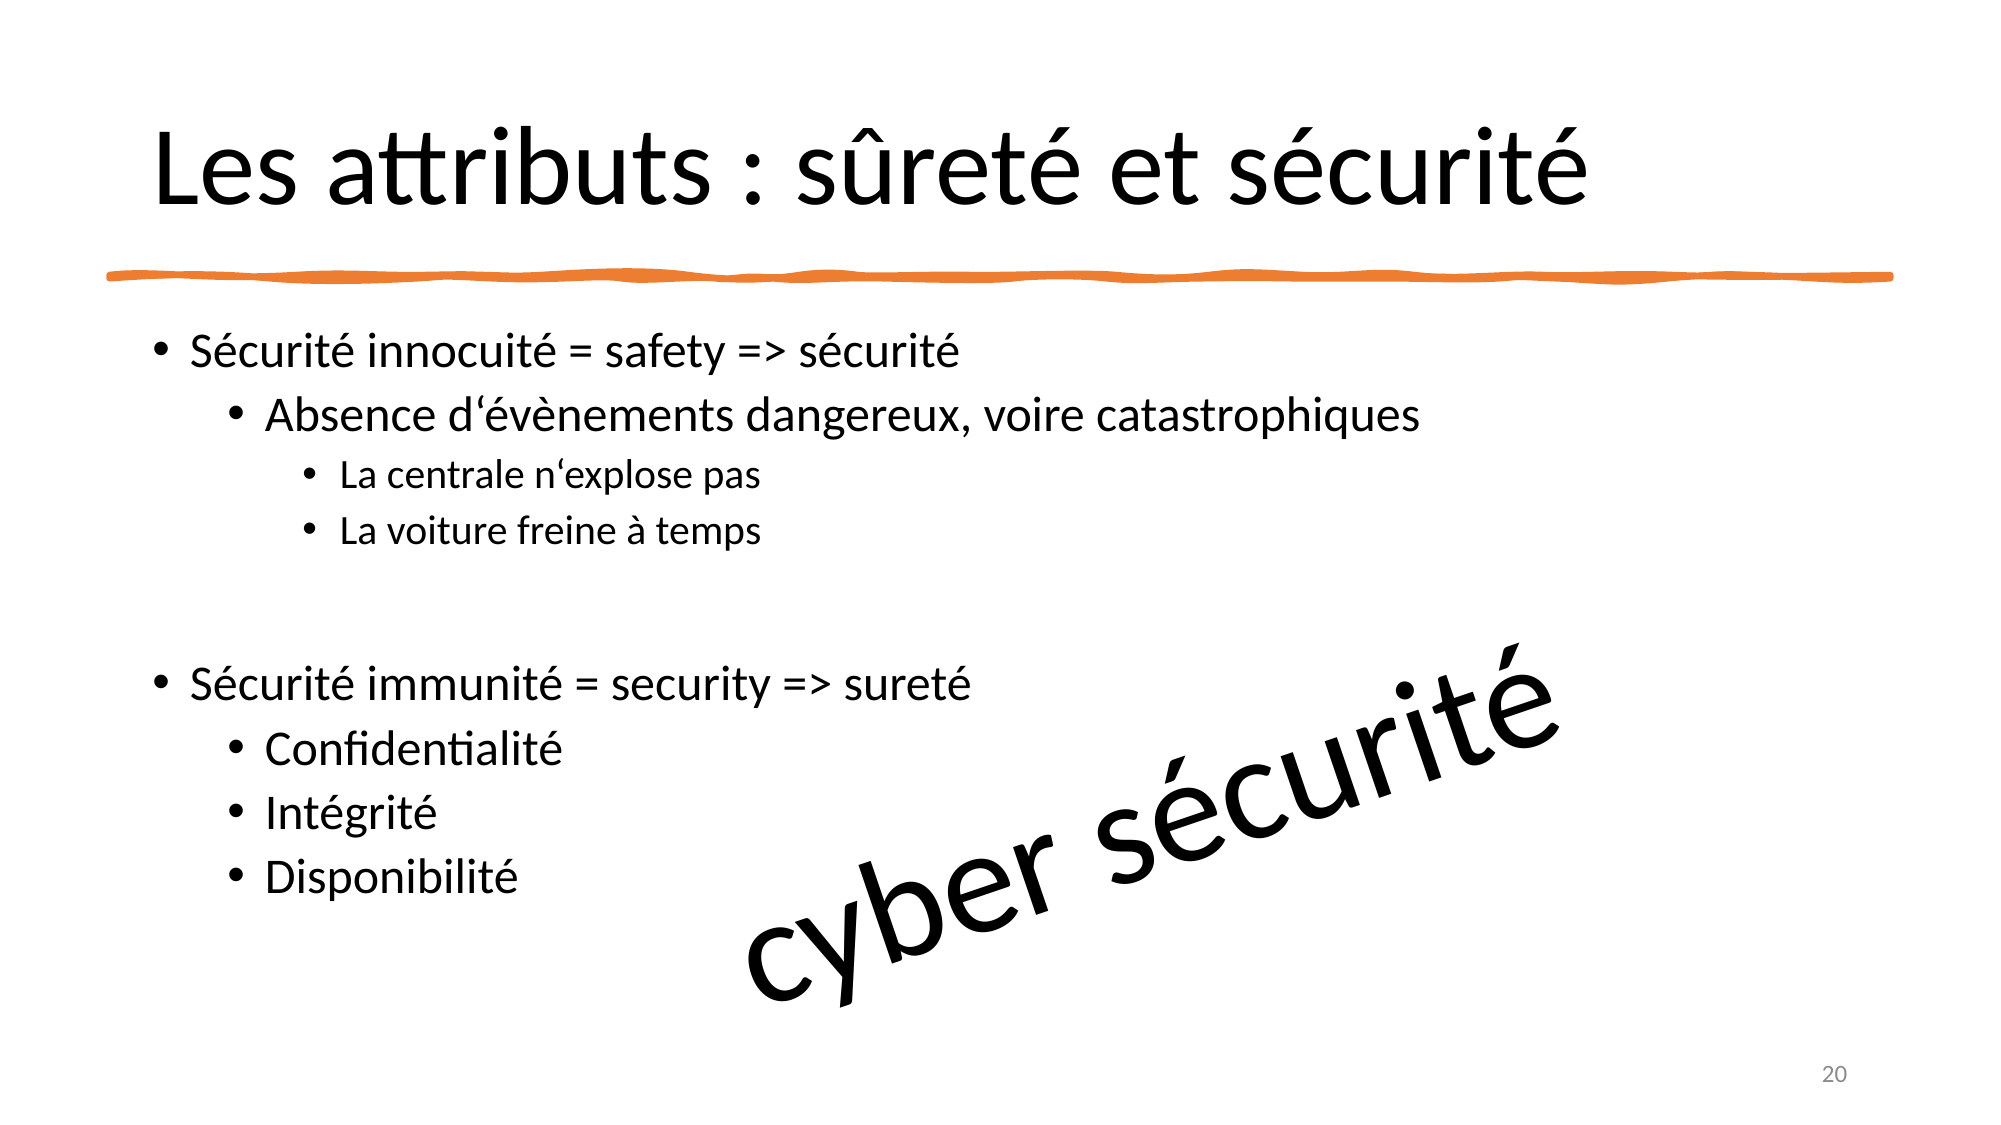

# Les attributs : sûreté et sécurité

Sécurité innocuité = safety => sécurité
Absence d‘évènements dangereux, voire catastrophiques
La centrale n‘explose pas
La voiture freine à temps

Sécurité immunité = security => sureté
Confidentialité
Intégrité
Disponibilité

cyber sécurité
20